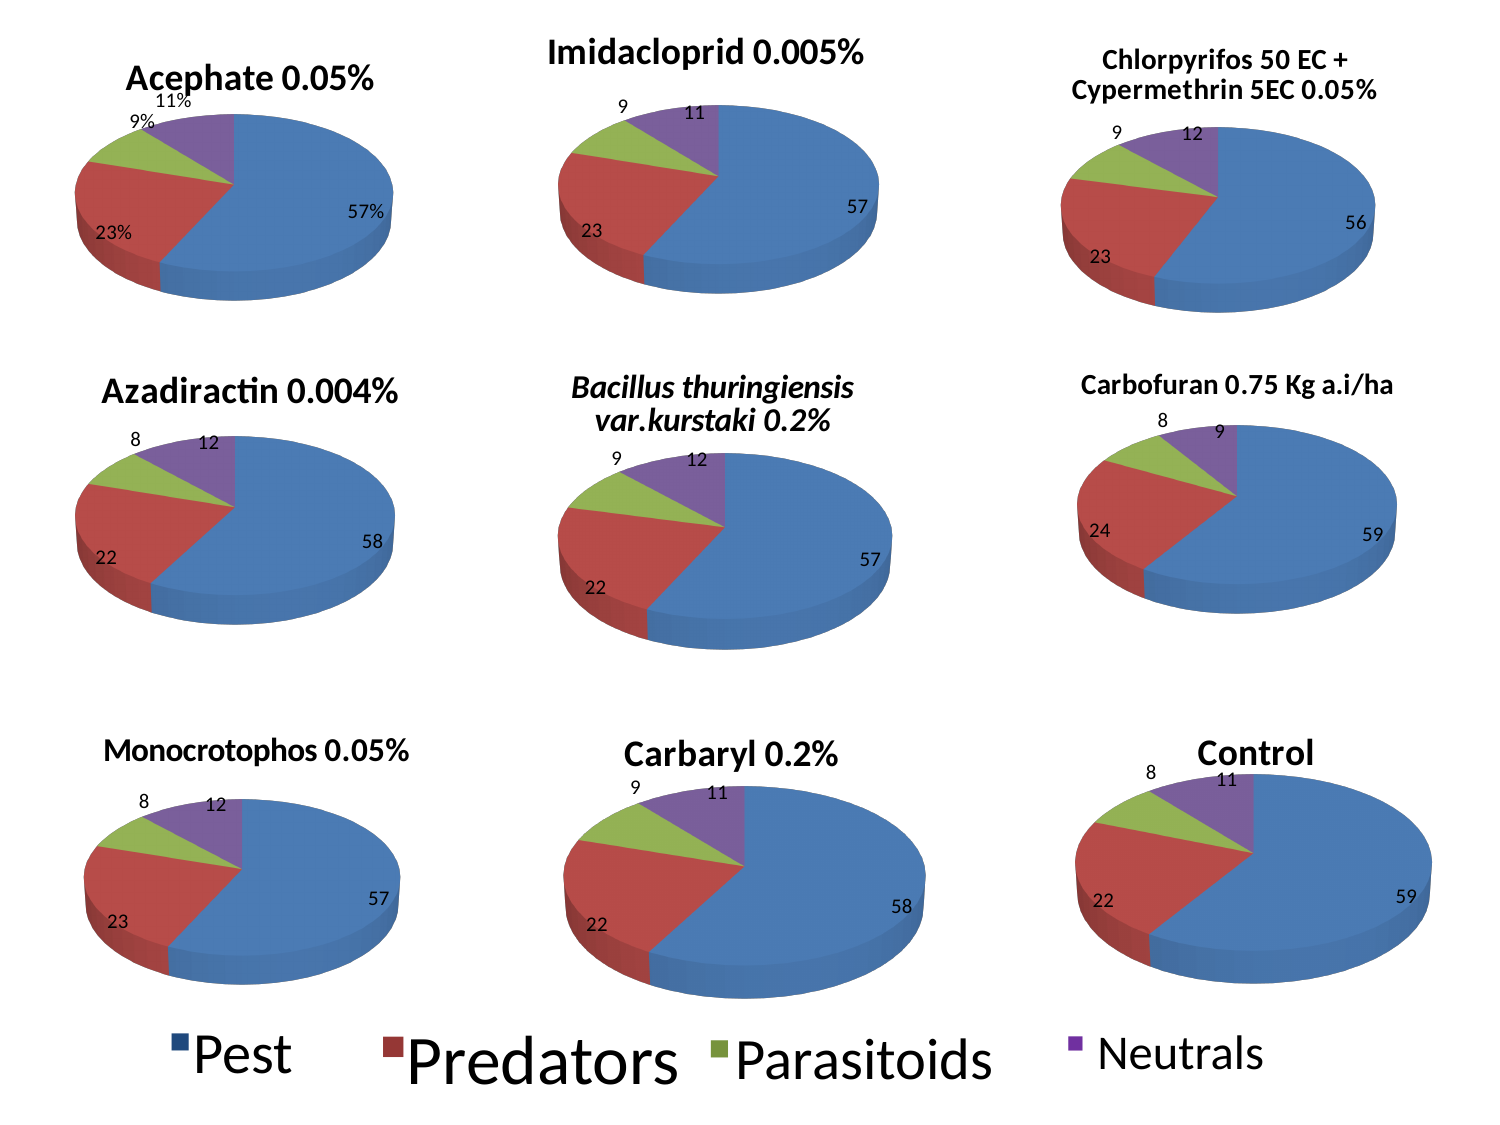

[unsupported chart]

[unsupported chart]

[unsupported chart]

[unsupported chart]

[unsupported chart]

[unsupported chart]

[unsupported chart]

[unsupported chart]

[unsupported chart]

Predators
Pest
Parasitoids
Neutrals